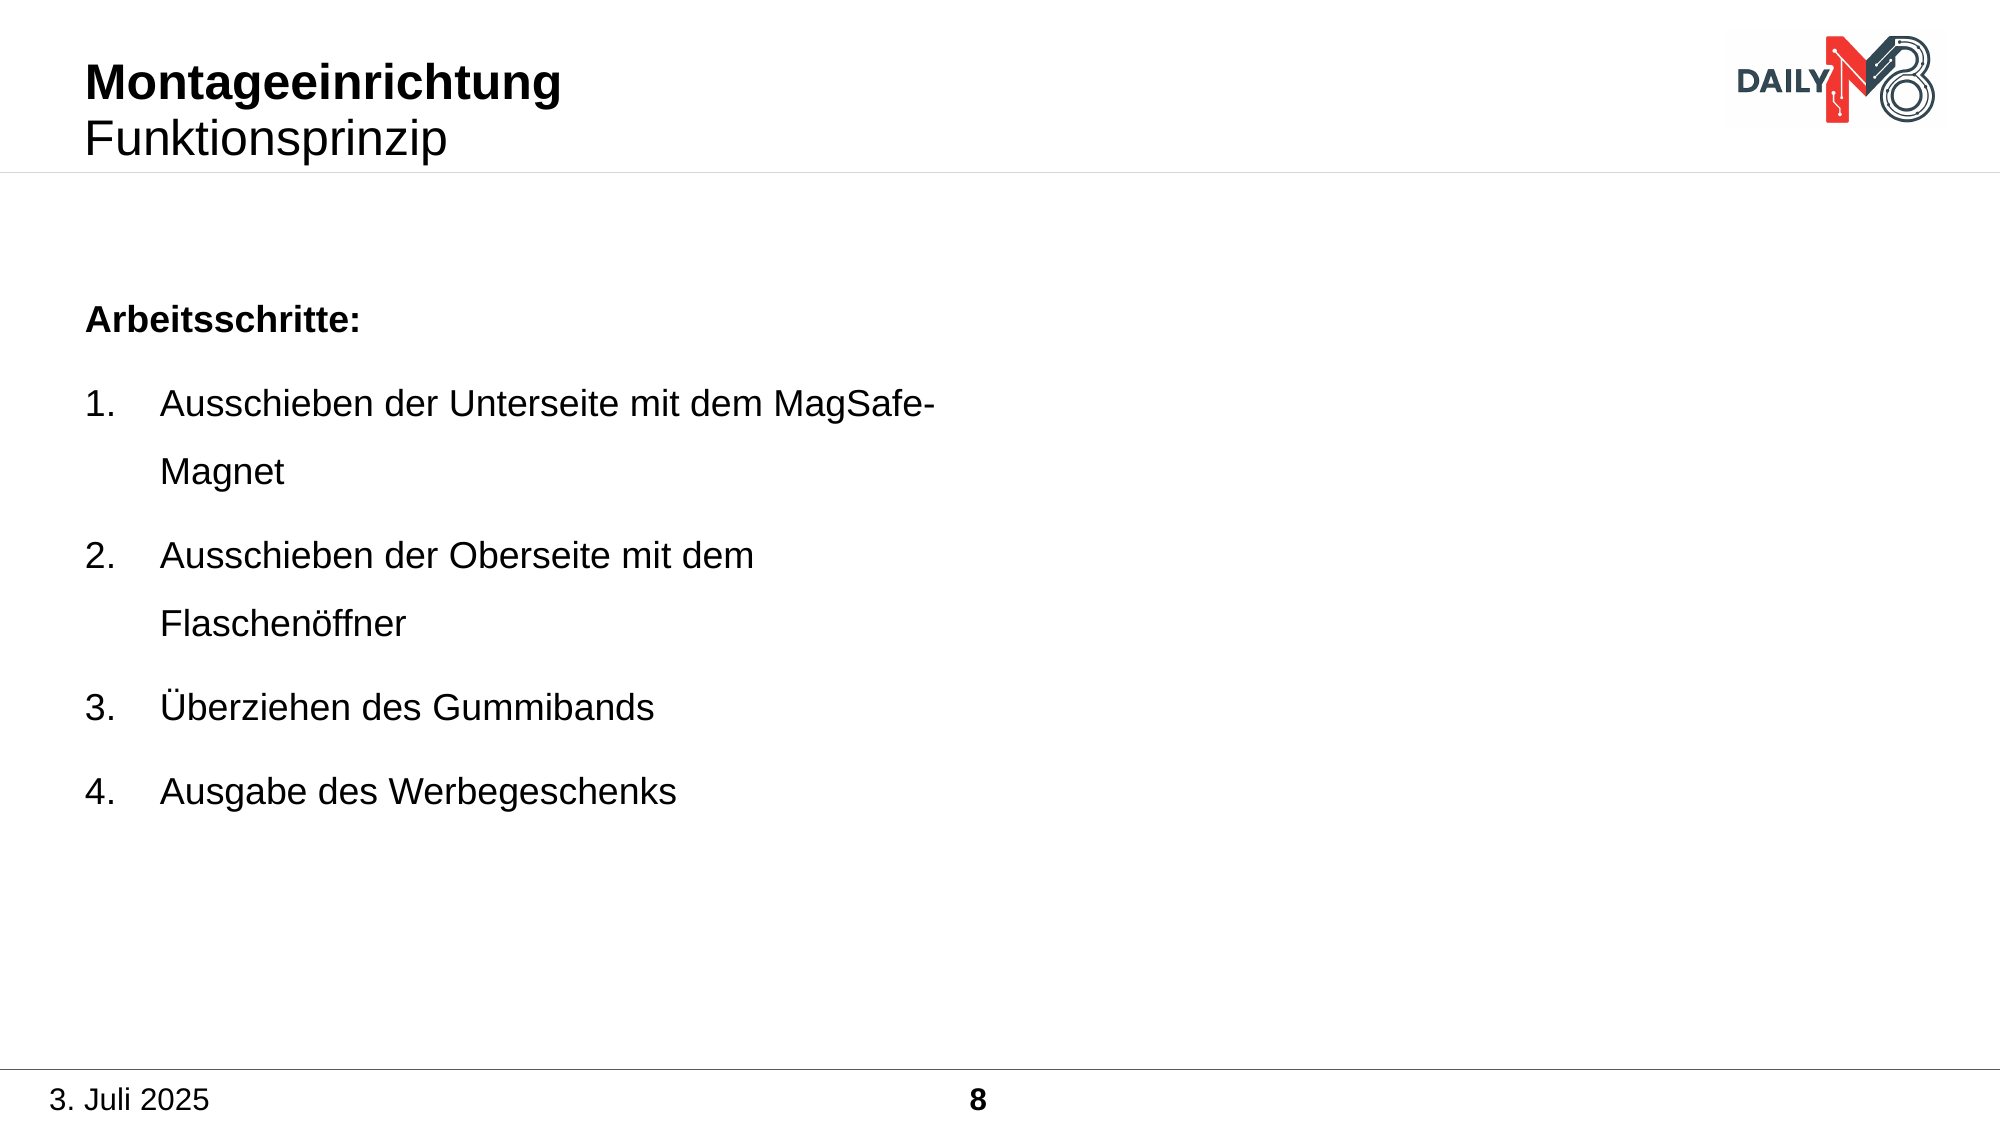

# Montageeinrichtung
Funktionsprinzip
Arbeitsschritte:
Ausschieben der Unterseite mit dem MagSafe-Magnet
Ausschieben der Oberseite mit dem Flaschenöffner
Überziehen des Gummibands
Ausgabe des Werbegeschenks
3. Juli 2025
8